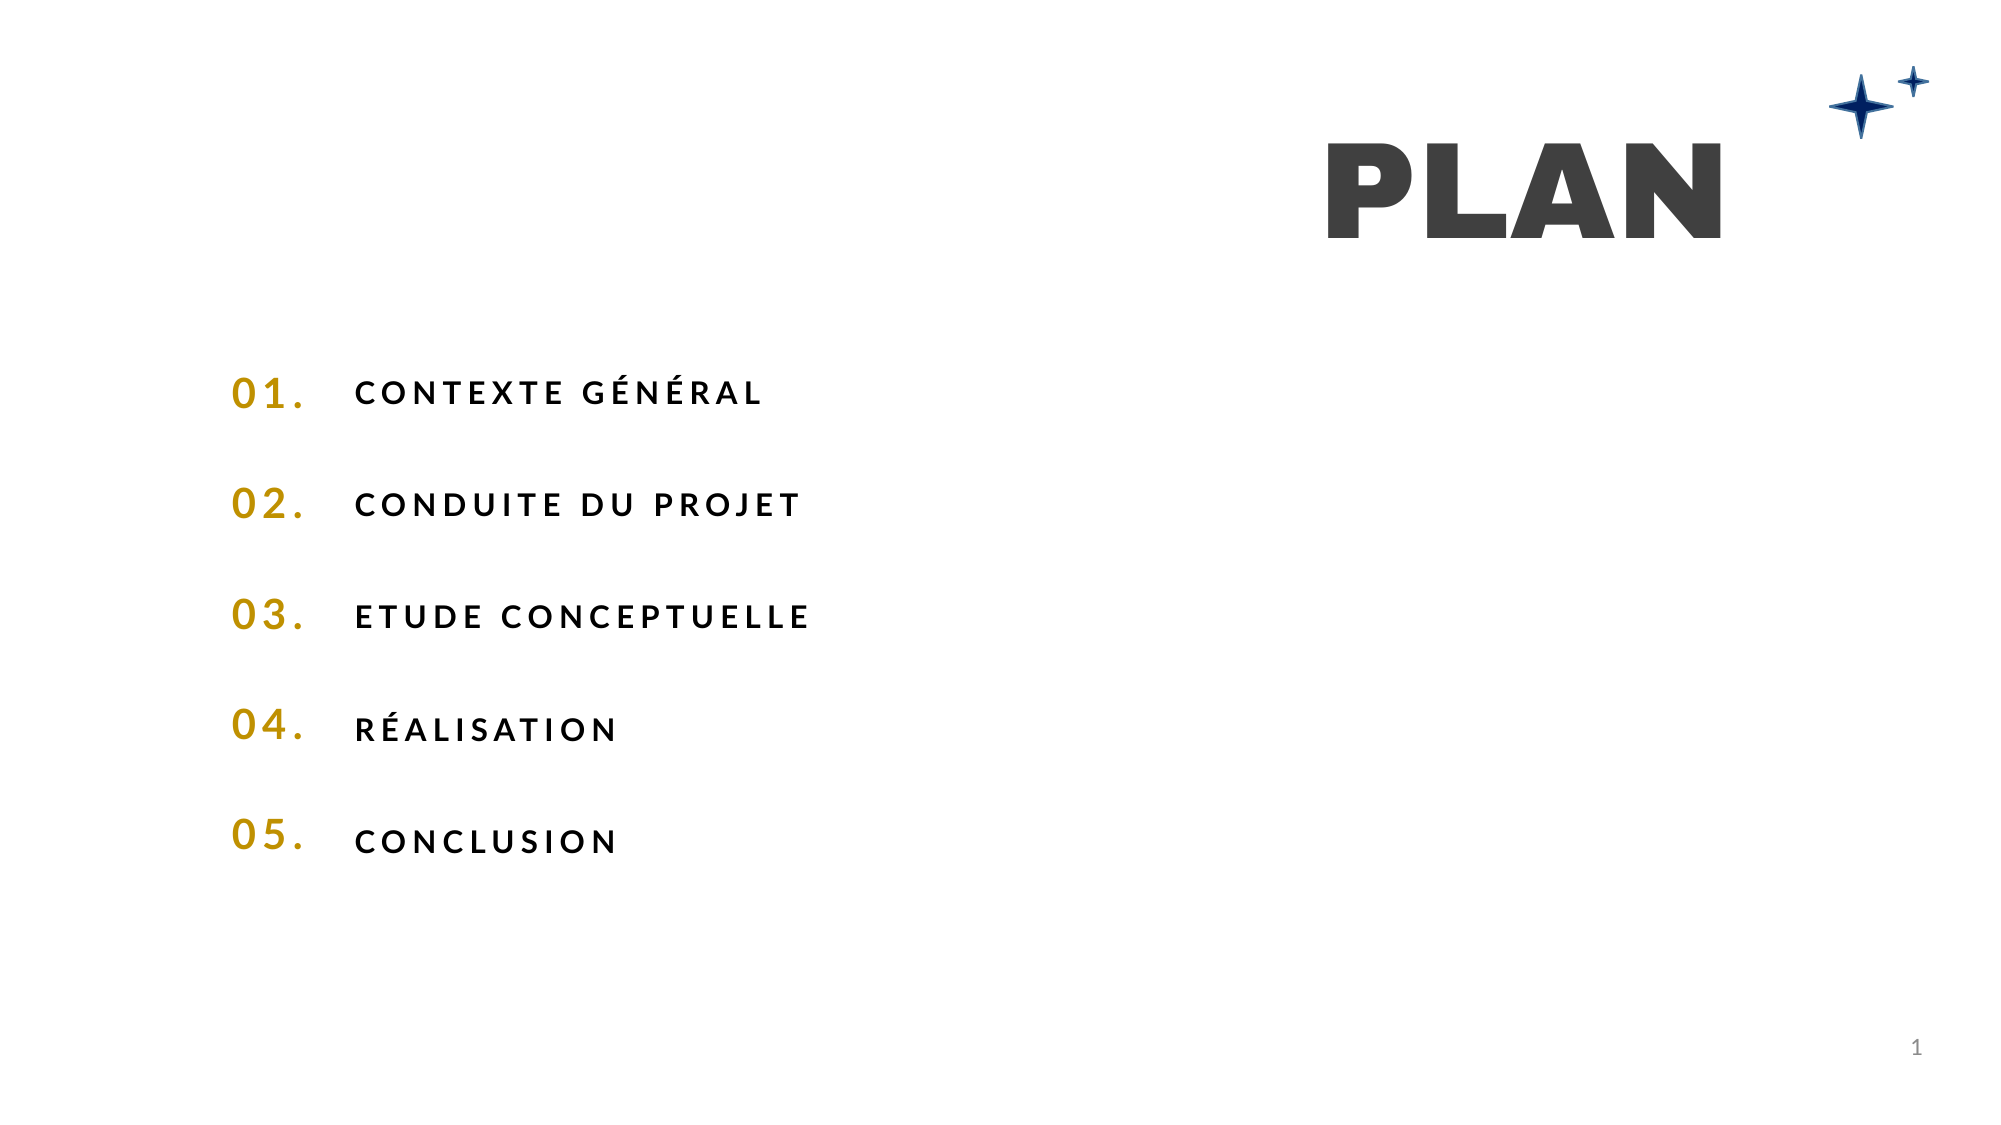

PLAN
01.
02.
03.
04.
05.
CONTEXTE GÉNÉRAL

CONDUITE DU PROJET

ETUDE CONCEPTUELLE

RÉALISATION

CONCLUSION

1